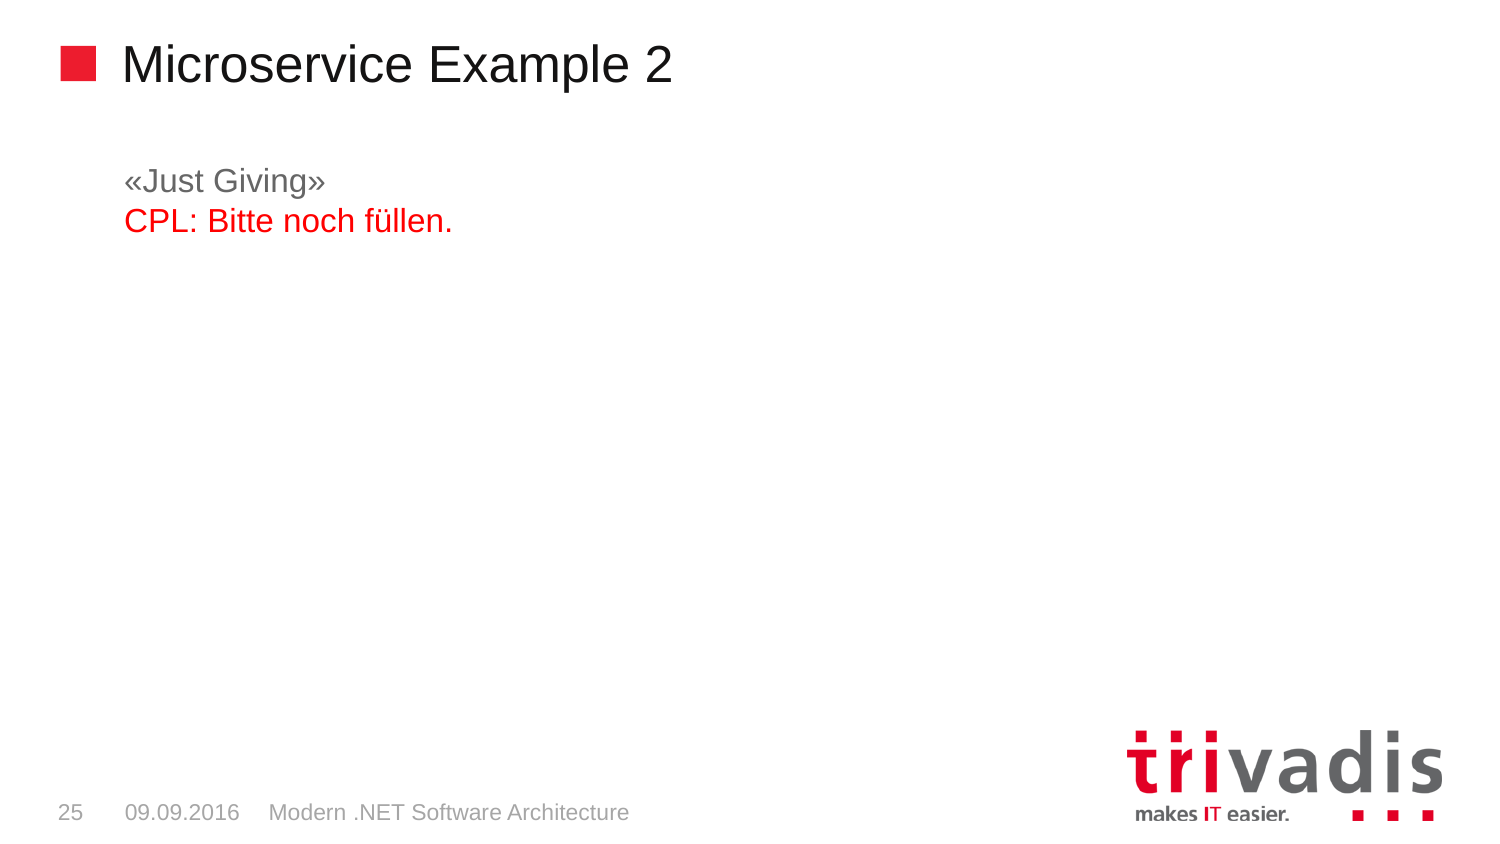

# Microservice Example 2
«Just Giving»
CPL: Bitte noch füllen.
25
09.09.2016
Modern .NET Software Architecture